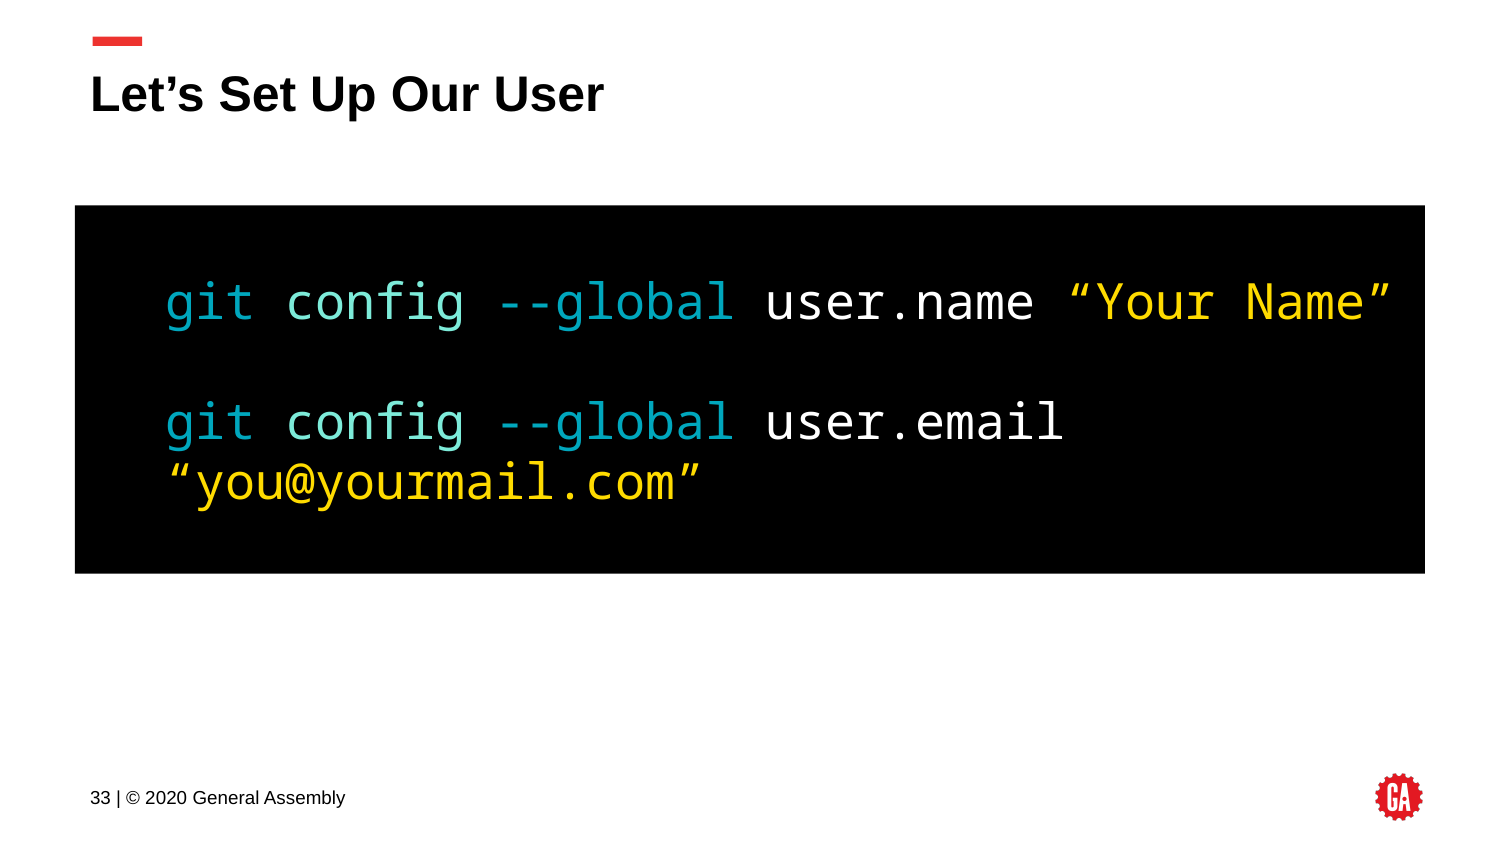

# Let’s Set Up Our User
git config --global user.name “Your Name”

git config --global user.email “you@yourmail.com”
33 | © 2020 General Assembly